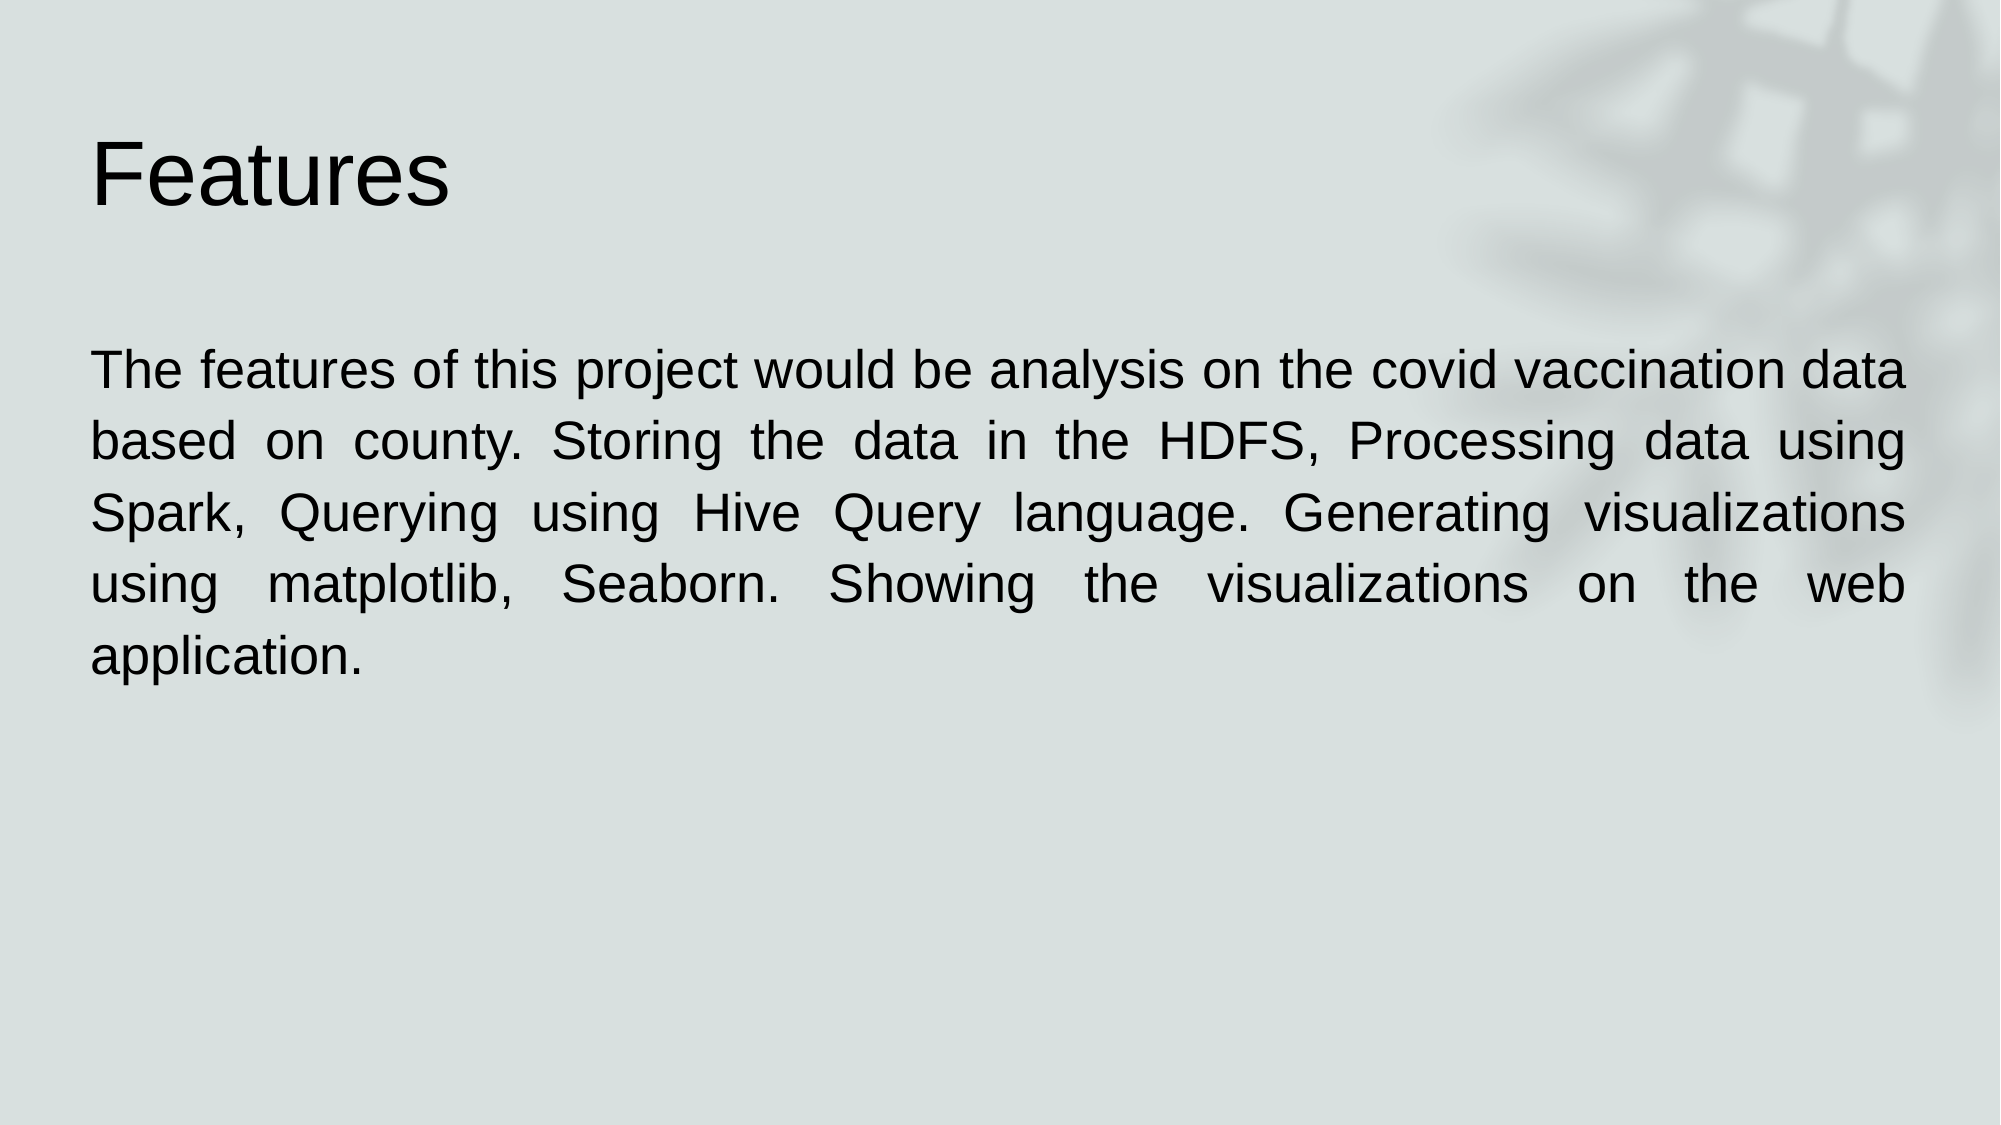

# Features
The features of this project would be analysis on the covid vaccination data based on county. Storing the data in the HDFS, Processing data using Spark, Querying using Hive Query language. Generating visualizations using matplotlib, Seaborn. Showing the visualizations on the web application.